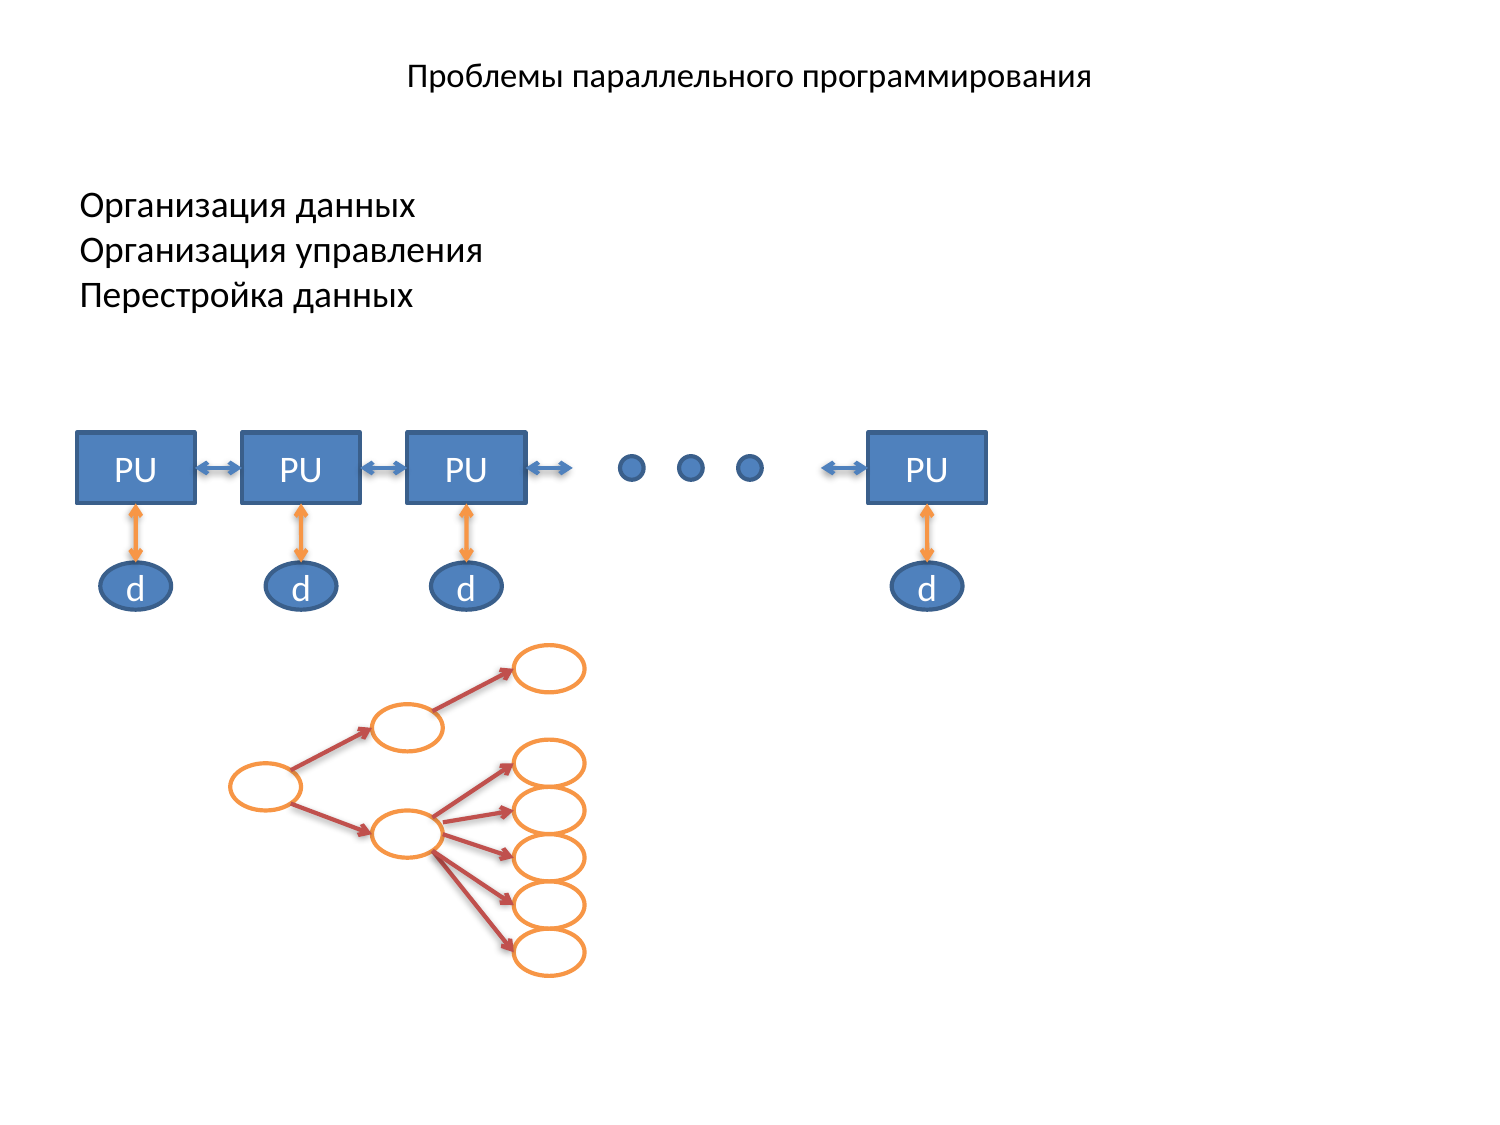

# Проблемы параллельного программирования
Организация данных
Организация управления
Перестройка данных
PU
d
PU
d
PU
d
PU
d